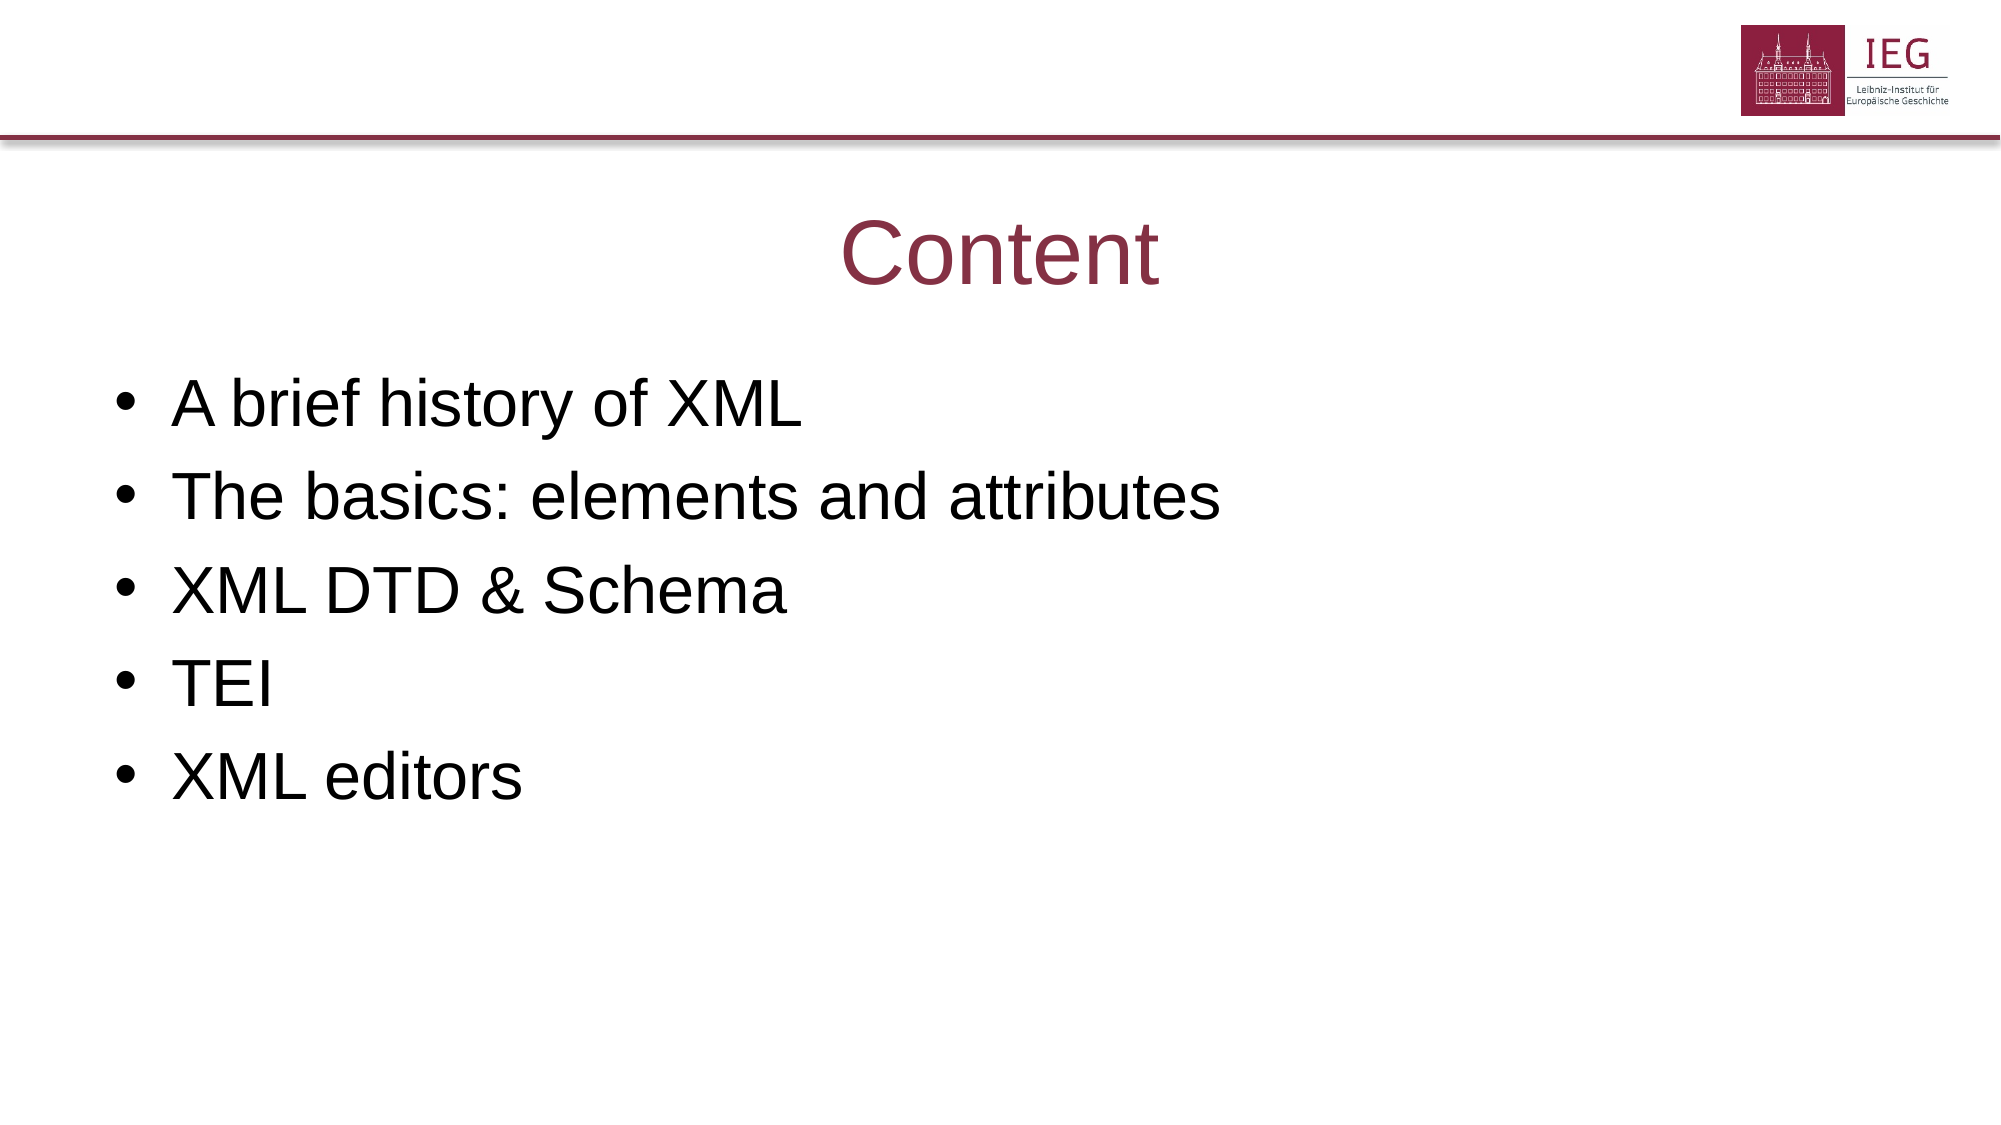

# Content
A brief history of XML
The basics: elements and attributes
XML DTD & Schema
TEI
XML editors